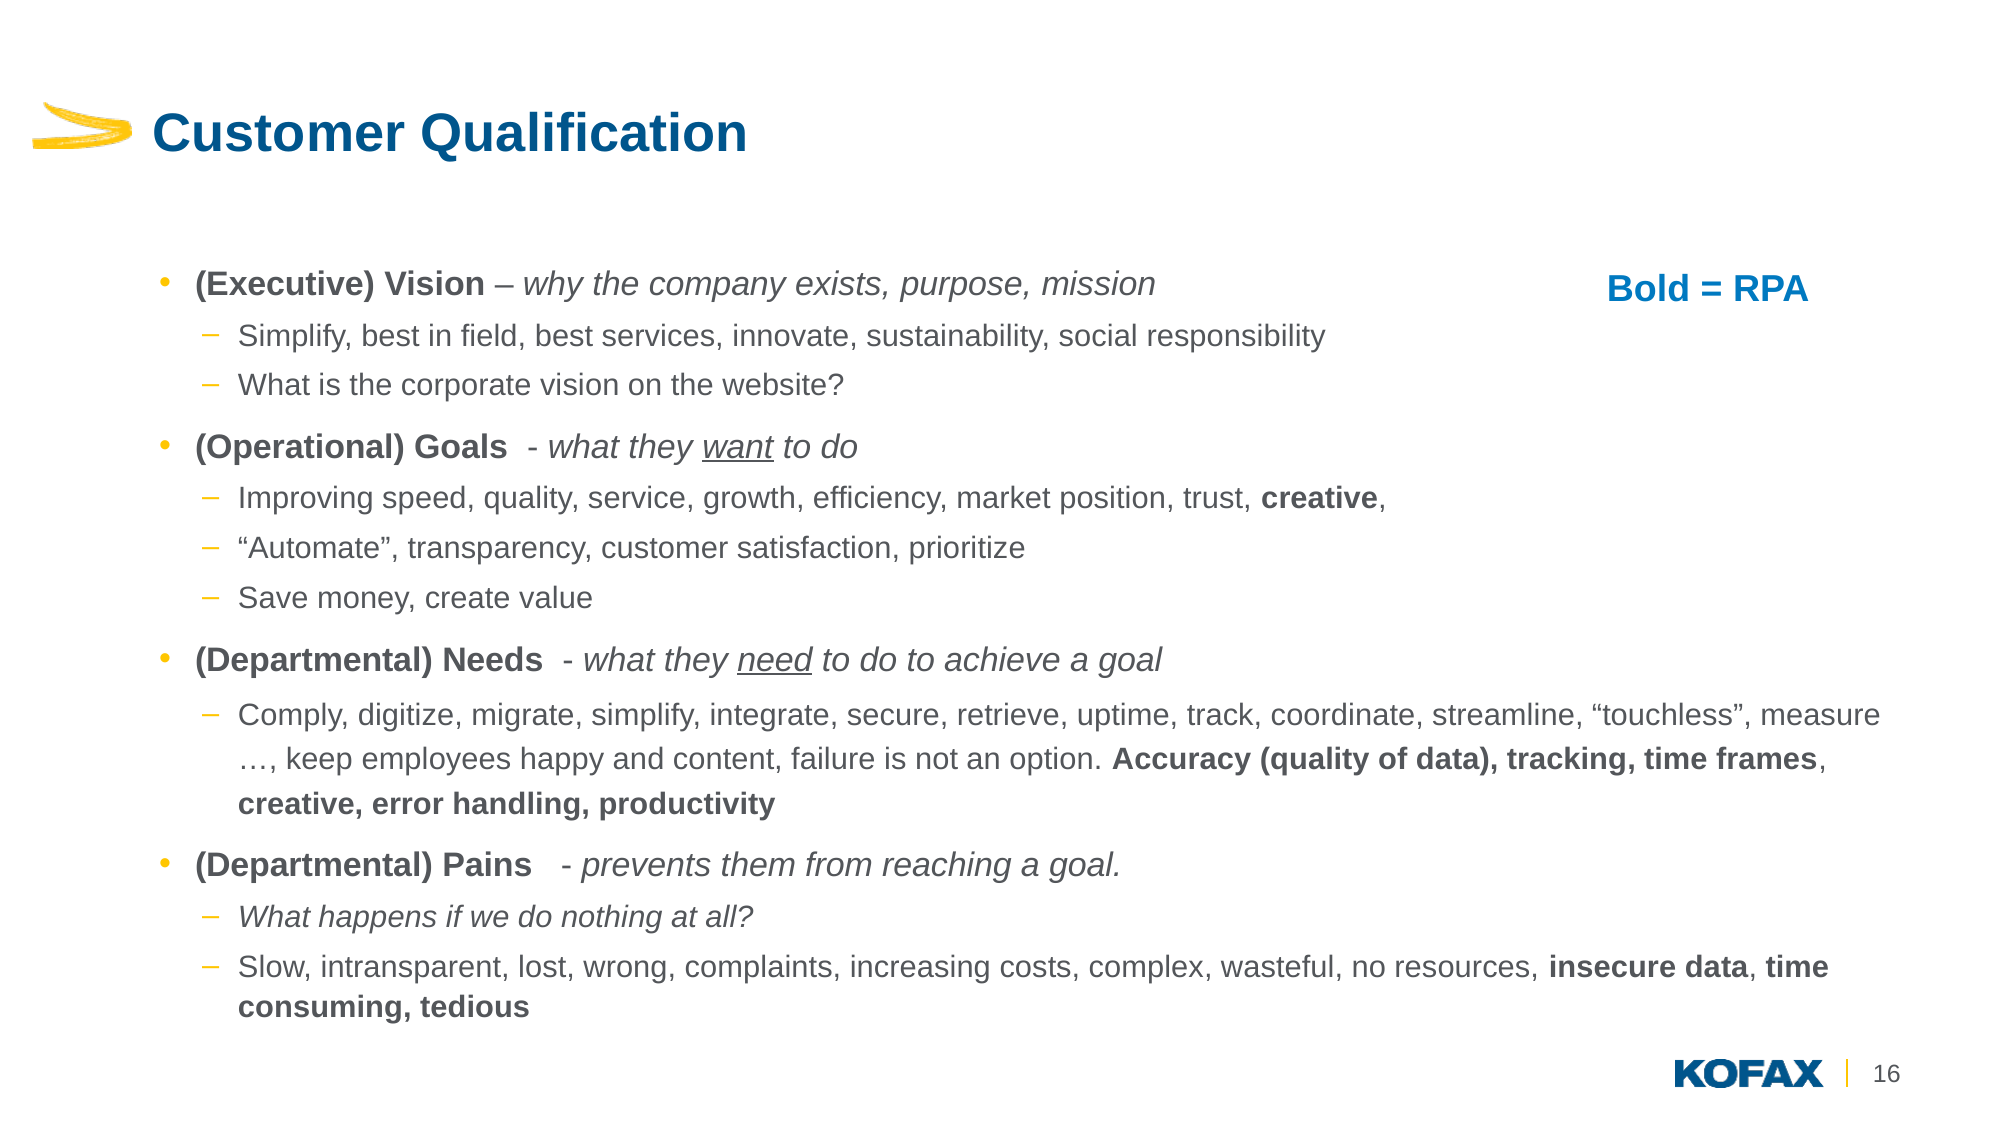

# Customer Qualification
(Executive) Vision – why the company exists, purpose, mission
Simplify, best in field, best services, innovate, sustainability, social responsibility
What is the corporate vision on the website?
(Operational) Goals  - what they want to do
Improving speed, quality, service, growth, efficiency, market position, trust, creative,
“Automate”, transparency, customer satisfaction, prioritize
Save money, create value
(Departmental) Needs  - what they need to do to achieve a goal
Comply, digitize, migrate, simplify, integrate, secure, retrieve, uptime, track, coordinate, streamline, “touchless”, measure …, keep employees happy and content, failure is not an option. Accuracy (quality of data), tracking, time frames, creative, error handling, productivity
(Departmental) Pains   - prevents them from reaching a goal.
What happens if we do nothing at all?
Slow, intransparent, lost, wrong, complaints, increasing costs, complex, wasteful, no resources, insecure data, time consuming, tedious
Bold = RPA
16